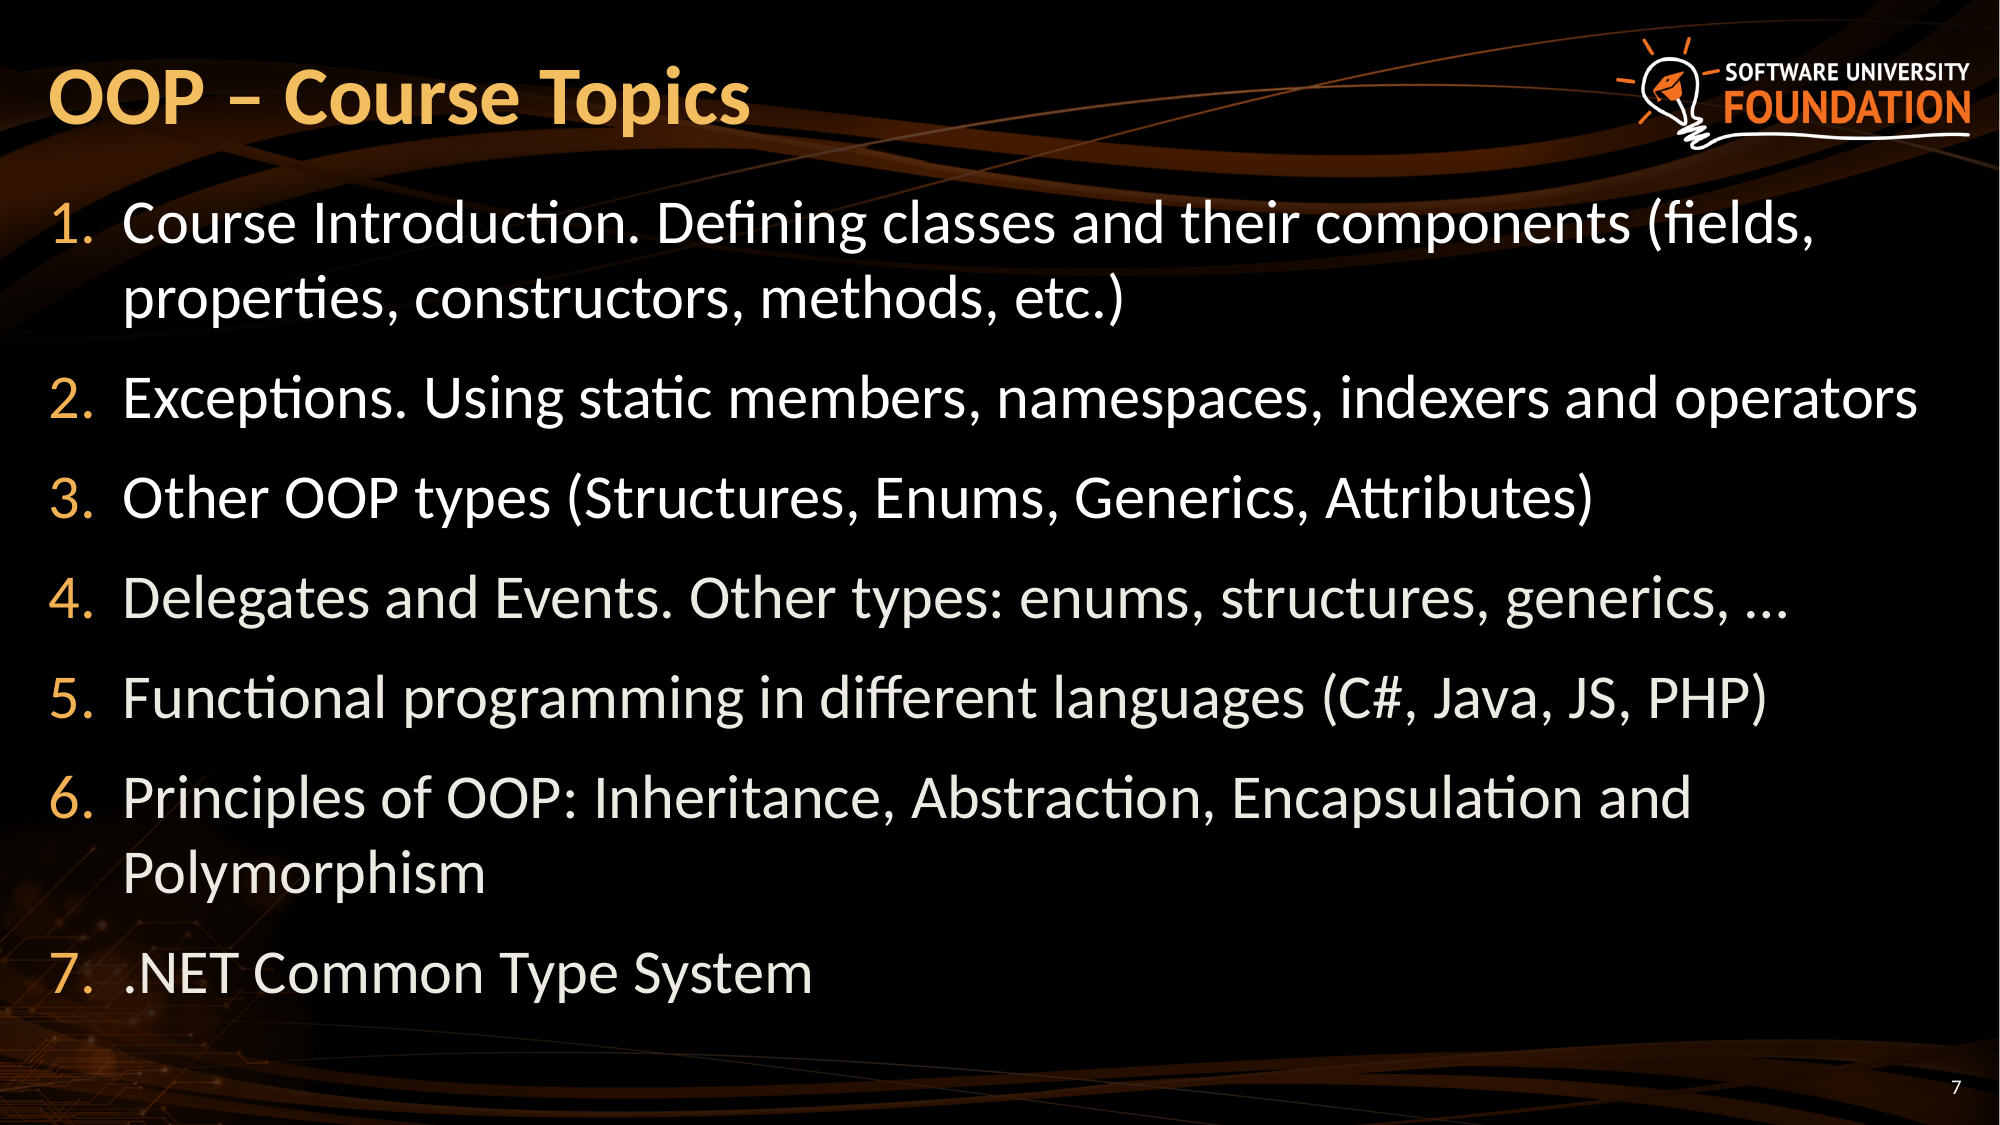

# OOP – Course Topics
Course Introduction. Defining classes and their components (fields, properties, constructors, methods, etc.)
Exceptions. Using static members, namespaces, indexers and operators
Other OOP types (Structures, Enums, Generics, Attributes)
Delegates and Events. Other types: enums, structures, generics, …
Functional programming in different languages (C#, Java, JS, PHP)
Principles of OOP: Inheritance, Abstraction, Encapsulation and Polymorphism
.NET Common Type System
7